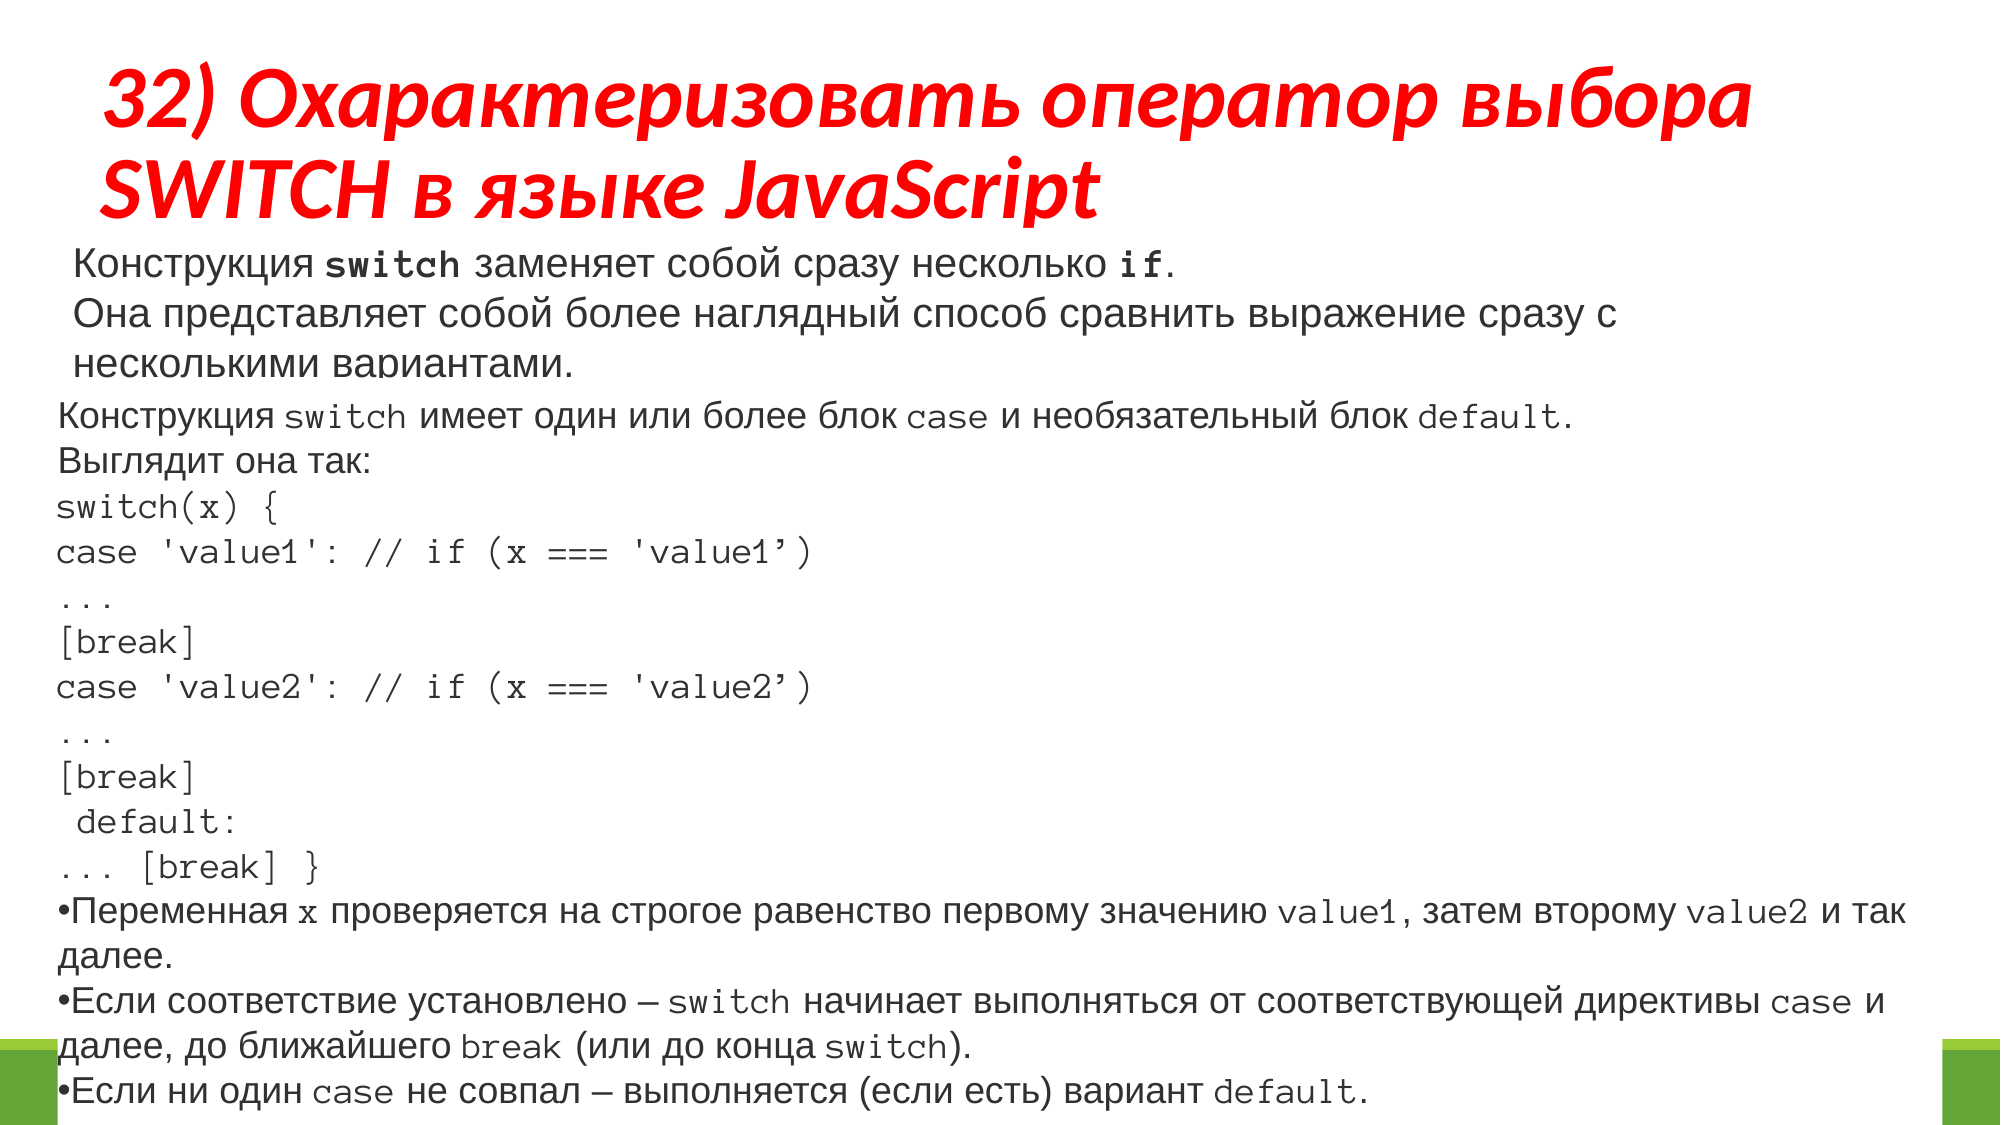

# 32) Охарактеризовать оператор выбора SWITCH в языке JavaScript
Конструкция switch заменяет собой сразу несколько if.
Она представляет собой более наглядный способ сравнить выражение сразу с несколькими вариантами.
Конструкция switch имеет один или более блок case и необязательный блок default.
Выглядит она так:
switch(x) {
case 'value1': // if (x === 'value1’)
...
[break]
case 'value2': // if (x === 'value2’)
...
[break]
 default:
... [break] }
Переменная x проверяется на строгое равенство первому значению value1, затем второму value2 и так далее.
Если соответствие установлено – switch начинает выполняться от соответствующей директивы case и далее, до ближайшего break (или до конца switch).
Если ни один case не совпал – выполняется (если есть) вариант default.